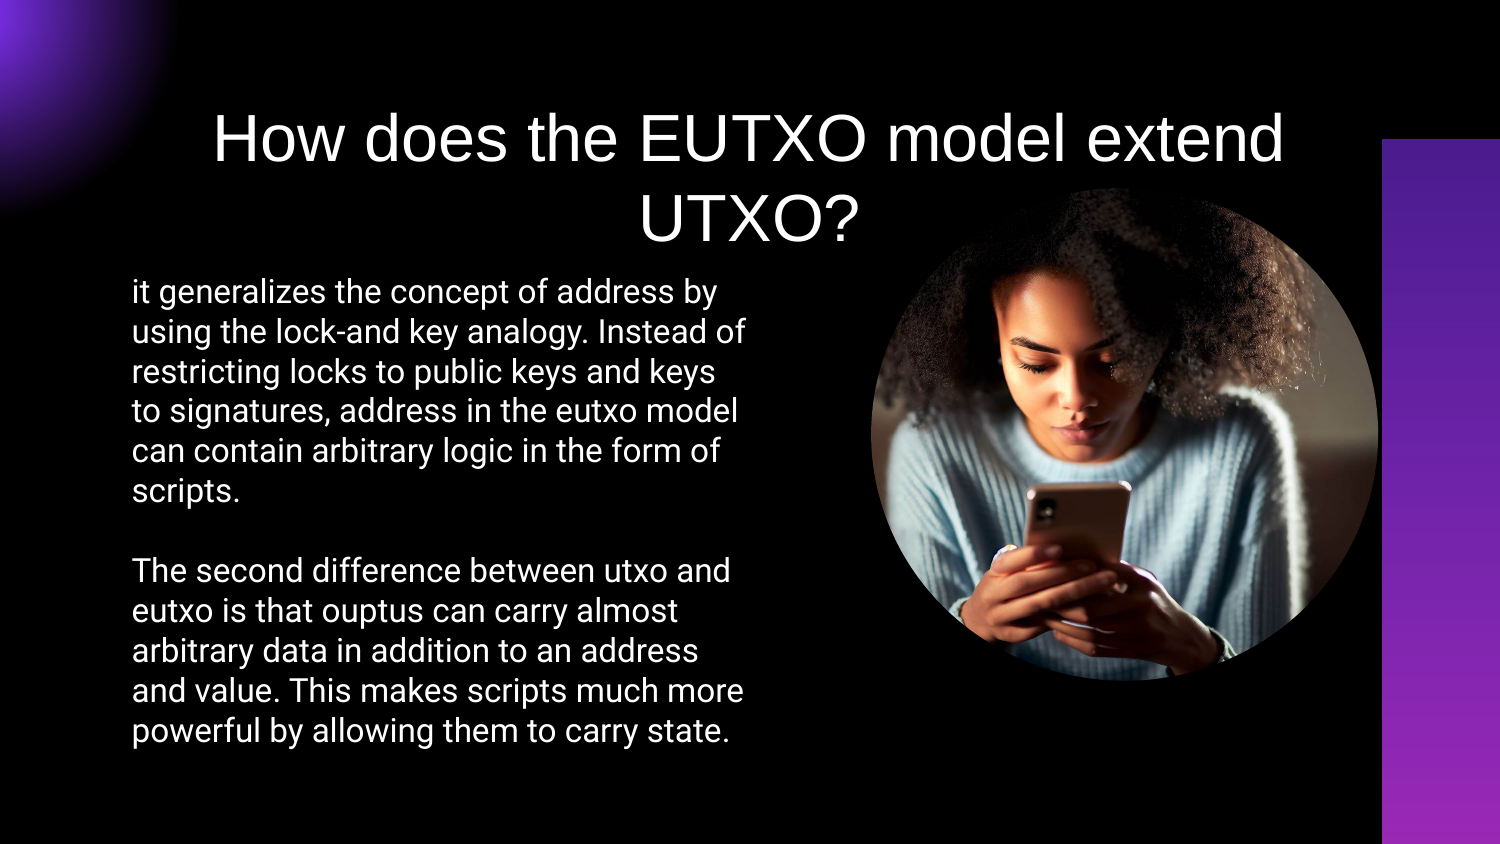

How does the EUTXO model extend UTXO?

it generalizes the concept of address by using the lock-and key analogy. Instead of restricting locks to public keys and keys to signatures, address in the eutxo model can contain arbitrary logic in the form of scripts.

The second difference between utxo and eutxo is that ouptus can carry almost arbitrary data in addition to an address and value. This makes scripts much more powerful by allowing them to carry state.